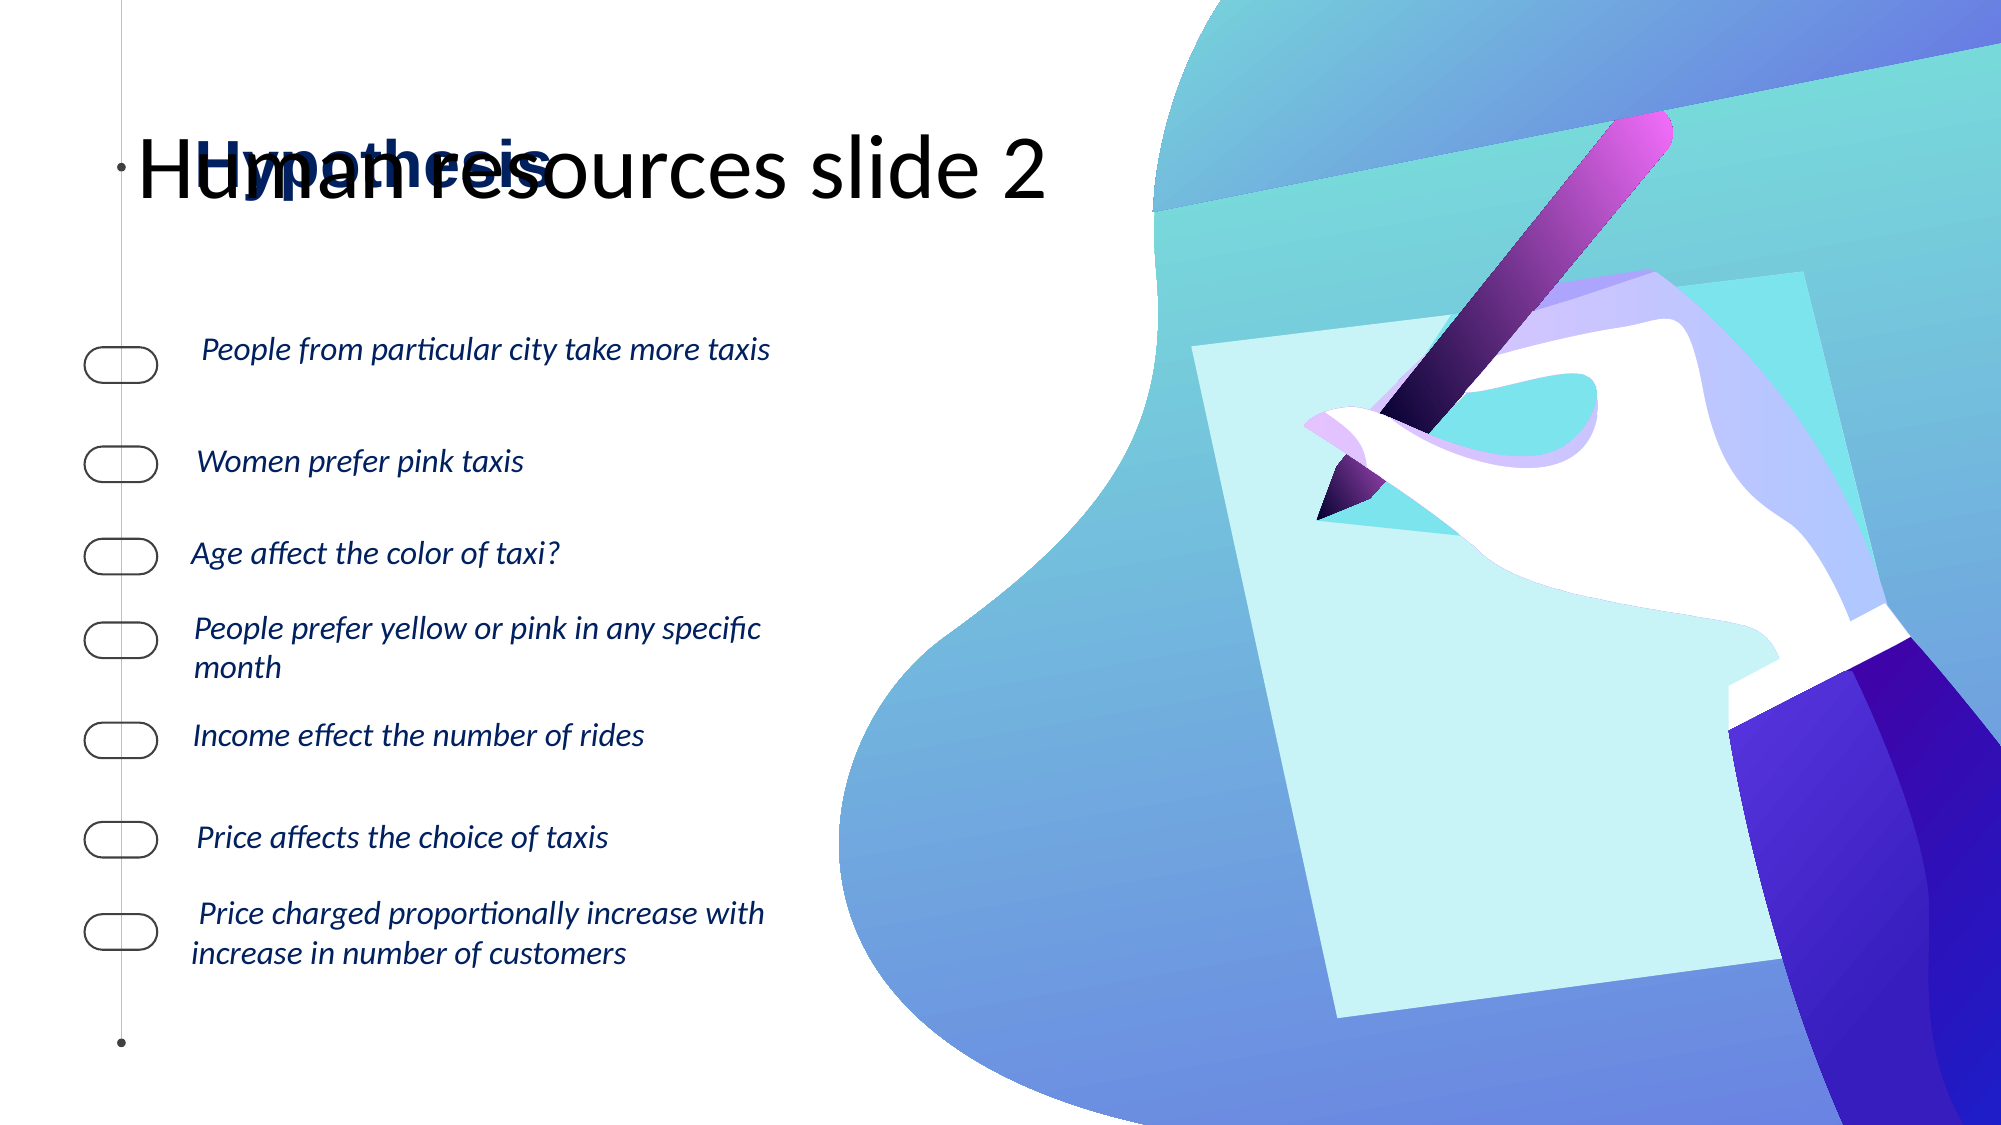

# Human resources slide 2
Hypothesis

 People from particular city take more taxis

Women prefer pink taxis

Age affect the color of taxi?

People prefer yellow or pink in any specific month

Income effect the number of rides

Price affects the choice of taxis

 Price charged proportionally increase with increase in number of customers